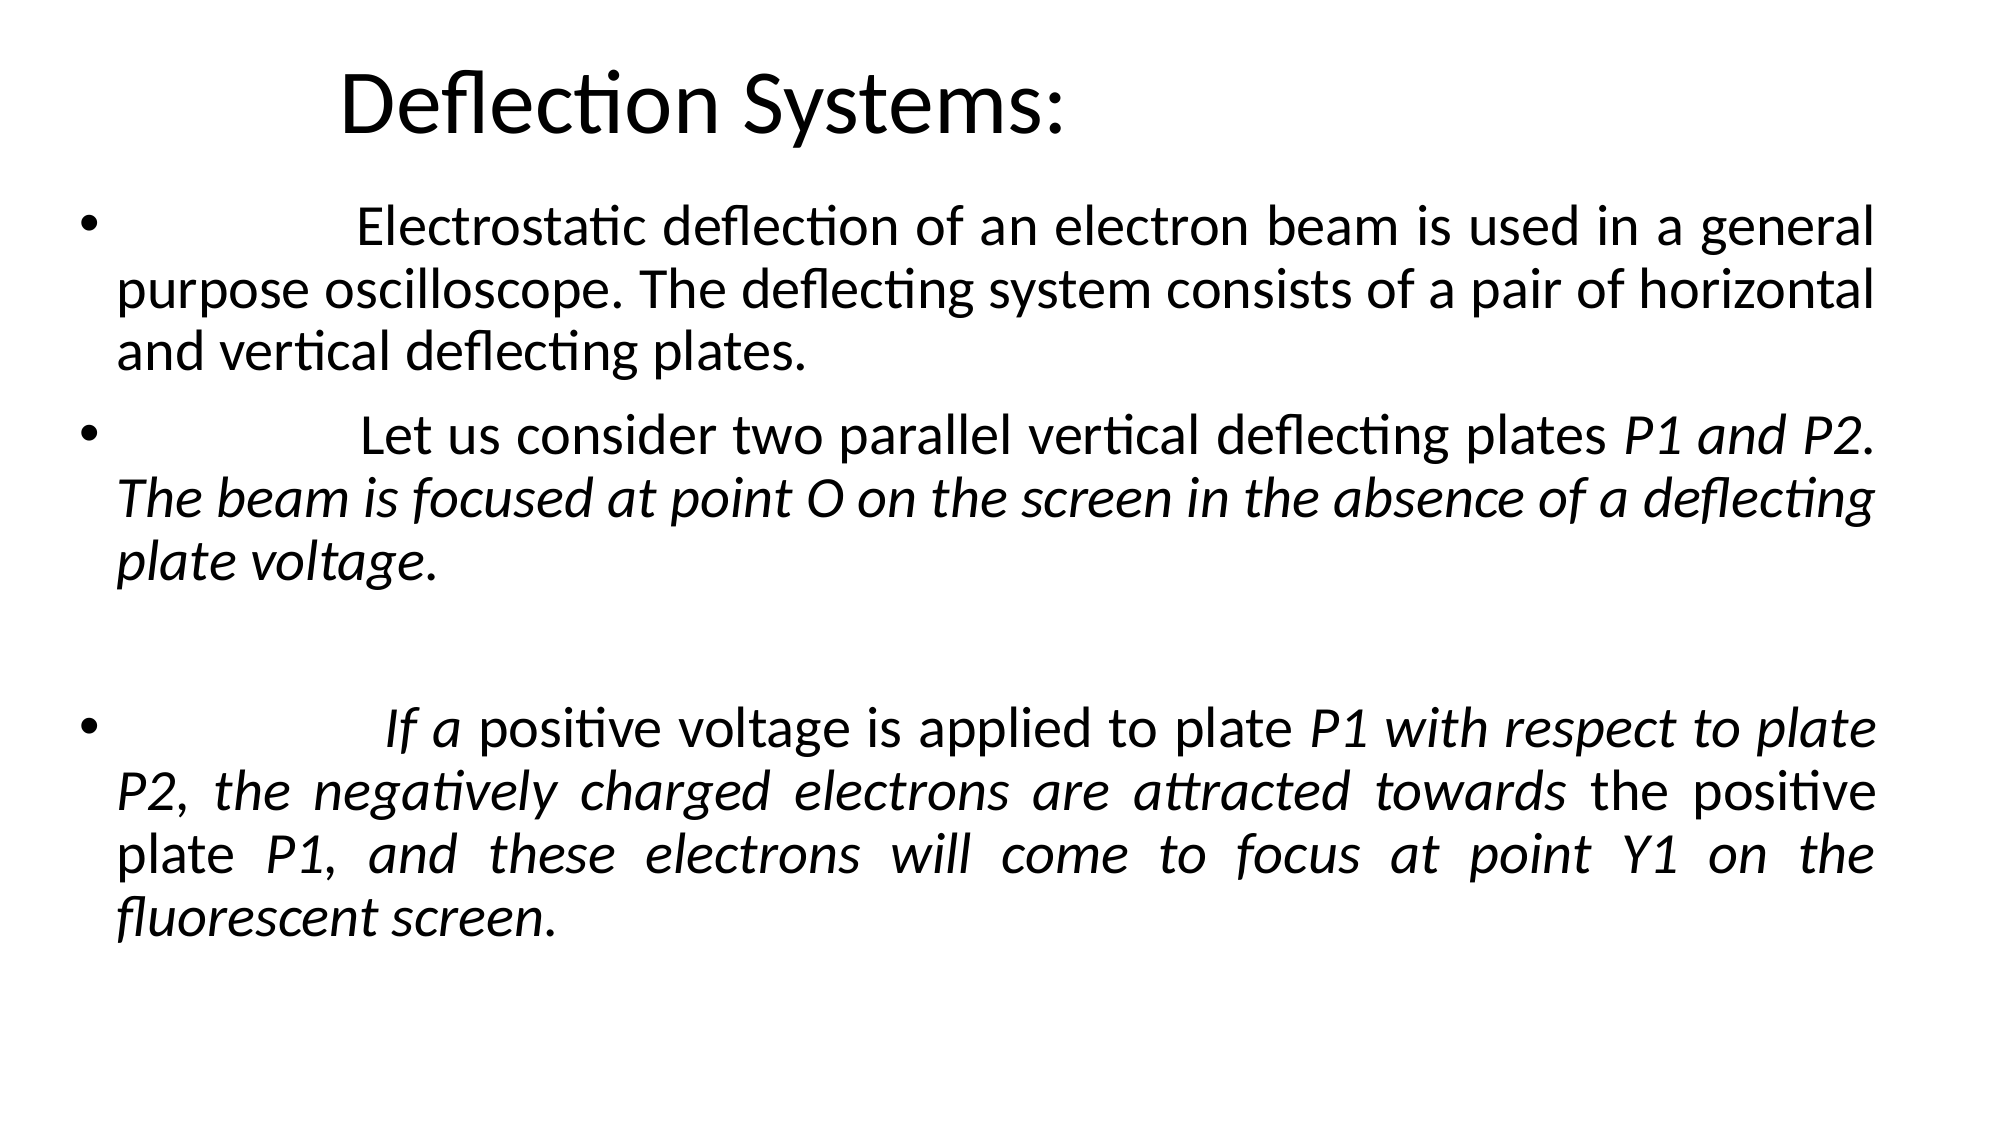

# Deflection Systems:
               Electrostatic deflection of an electron beam is used in a general purpose oscilloscope. The deflecting system consists of a pair of horizontal and vertical deflecting plates.
                Let us consider two parallel vertical deflecting plates P1 and P2. The beam is focused at point O on the screen in the absence of a deflecting plate voltage.

                 If a positive voltage is applied to plate P1 with respect to plate P2, the negatively charged electrons are attracted towards the positive plate P1, and these electrons will come to focus at point Y1 on the fluorescent screen.